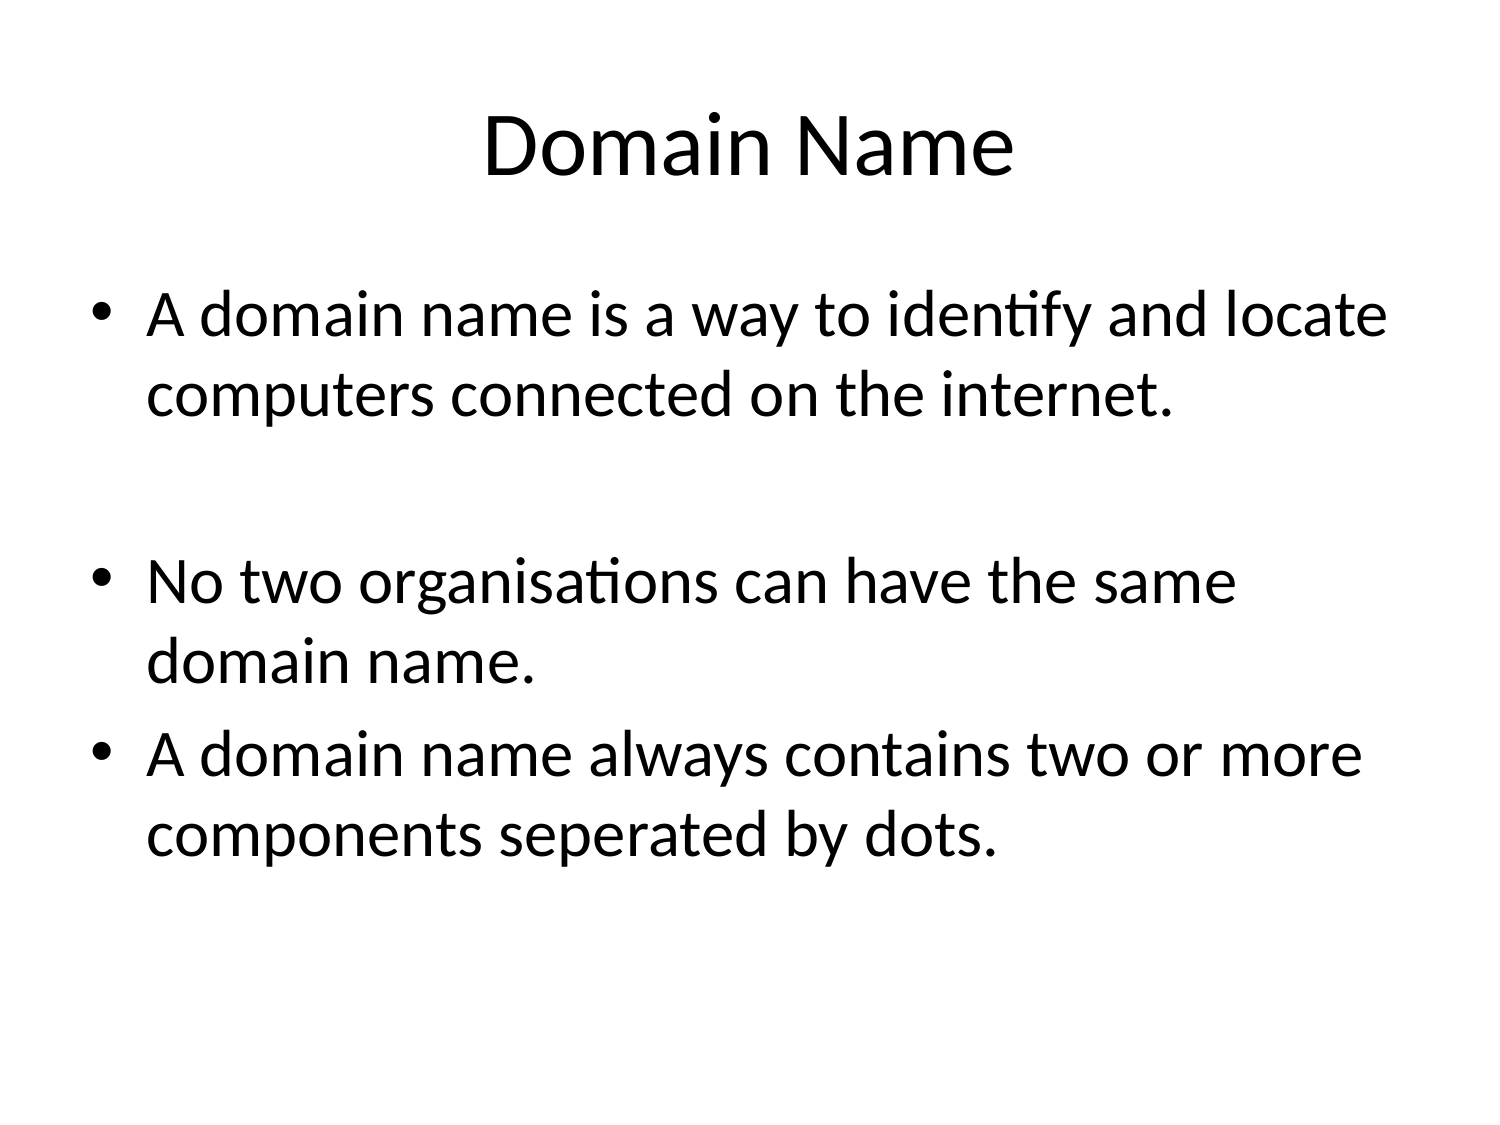

# Domain Name
A domain name is a way to identify and locate computers connected on the internet.

No two organisations can have the same domain name.
A domain name always contains two or more components seperated by dots.